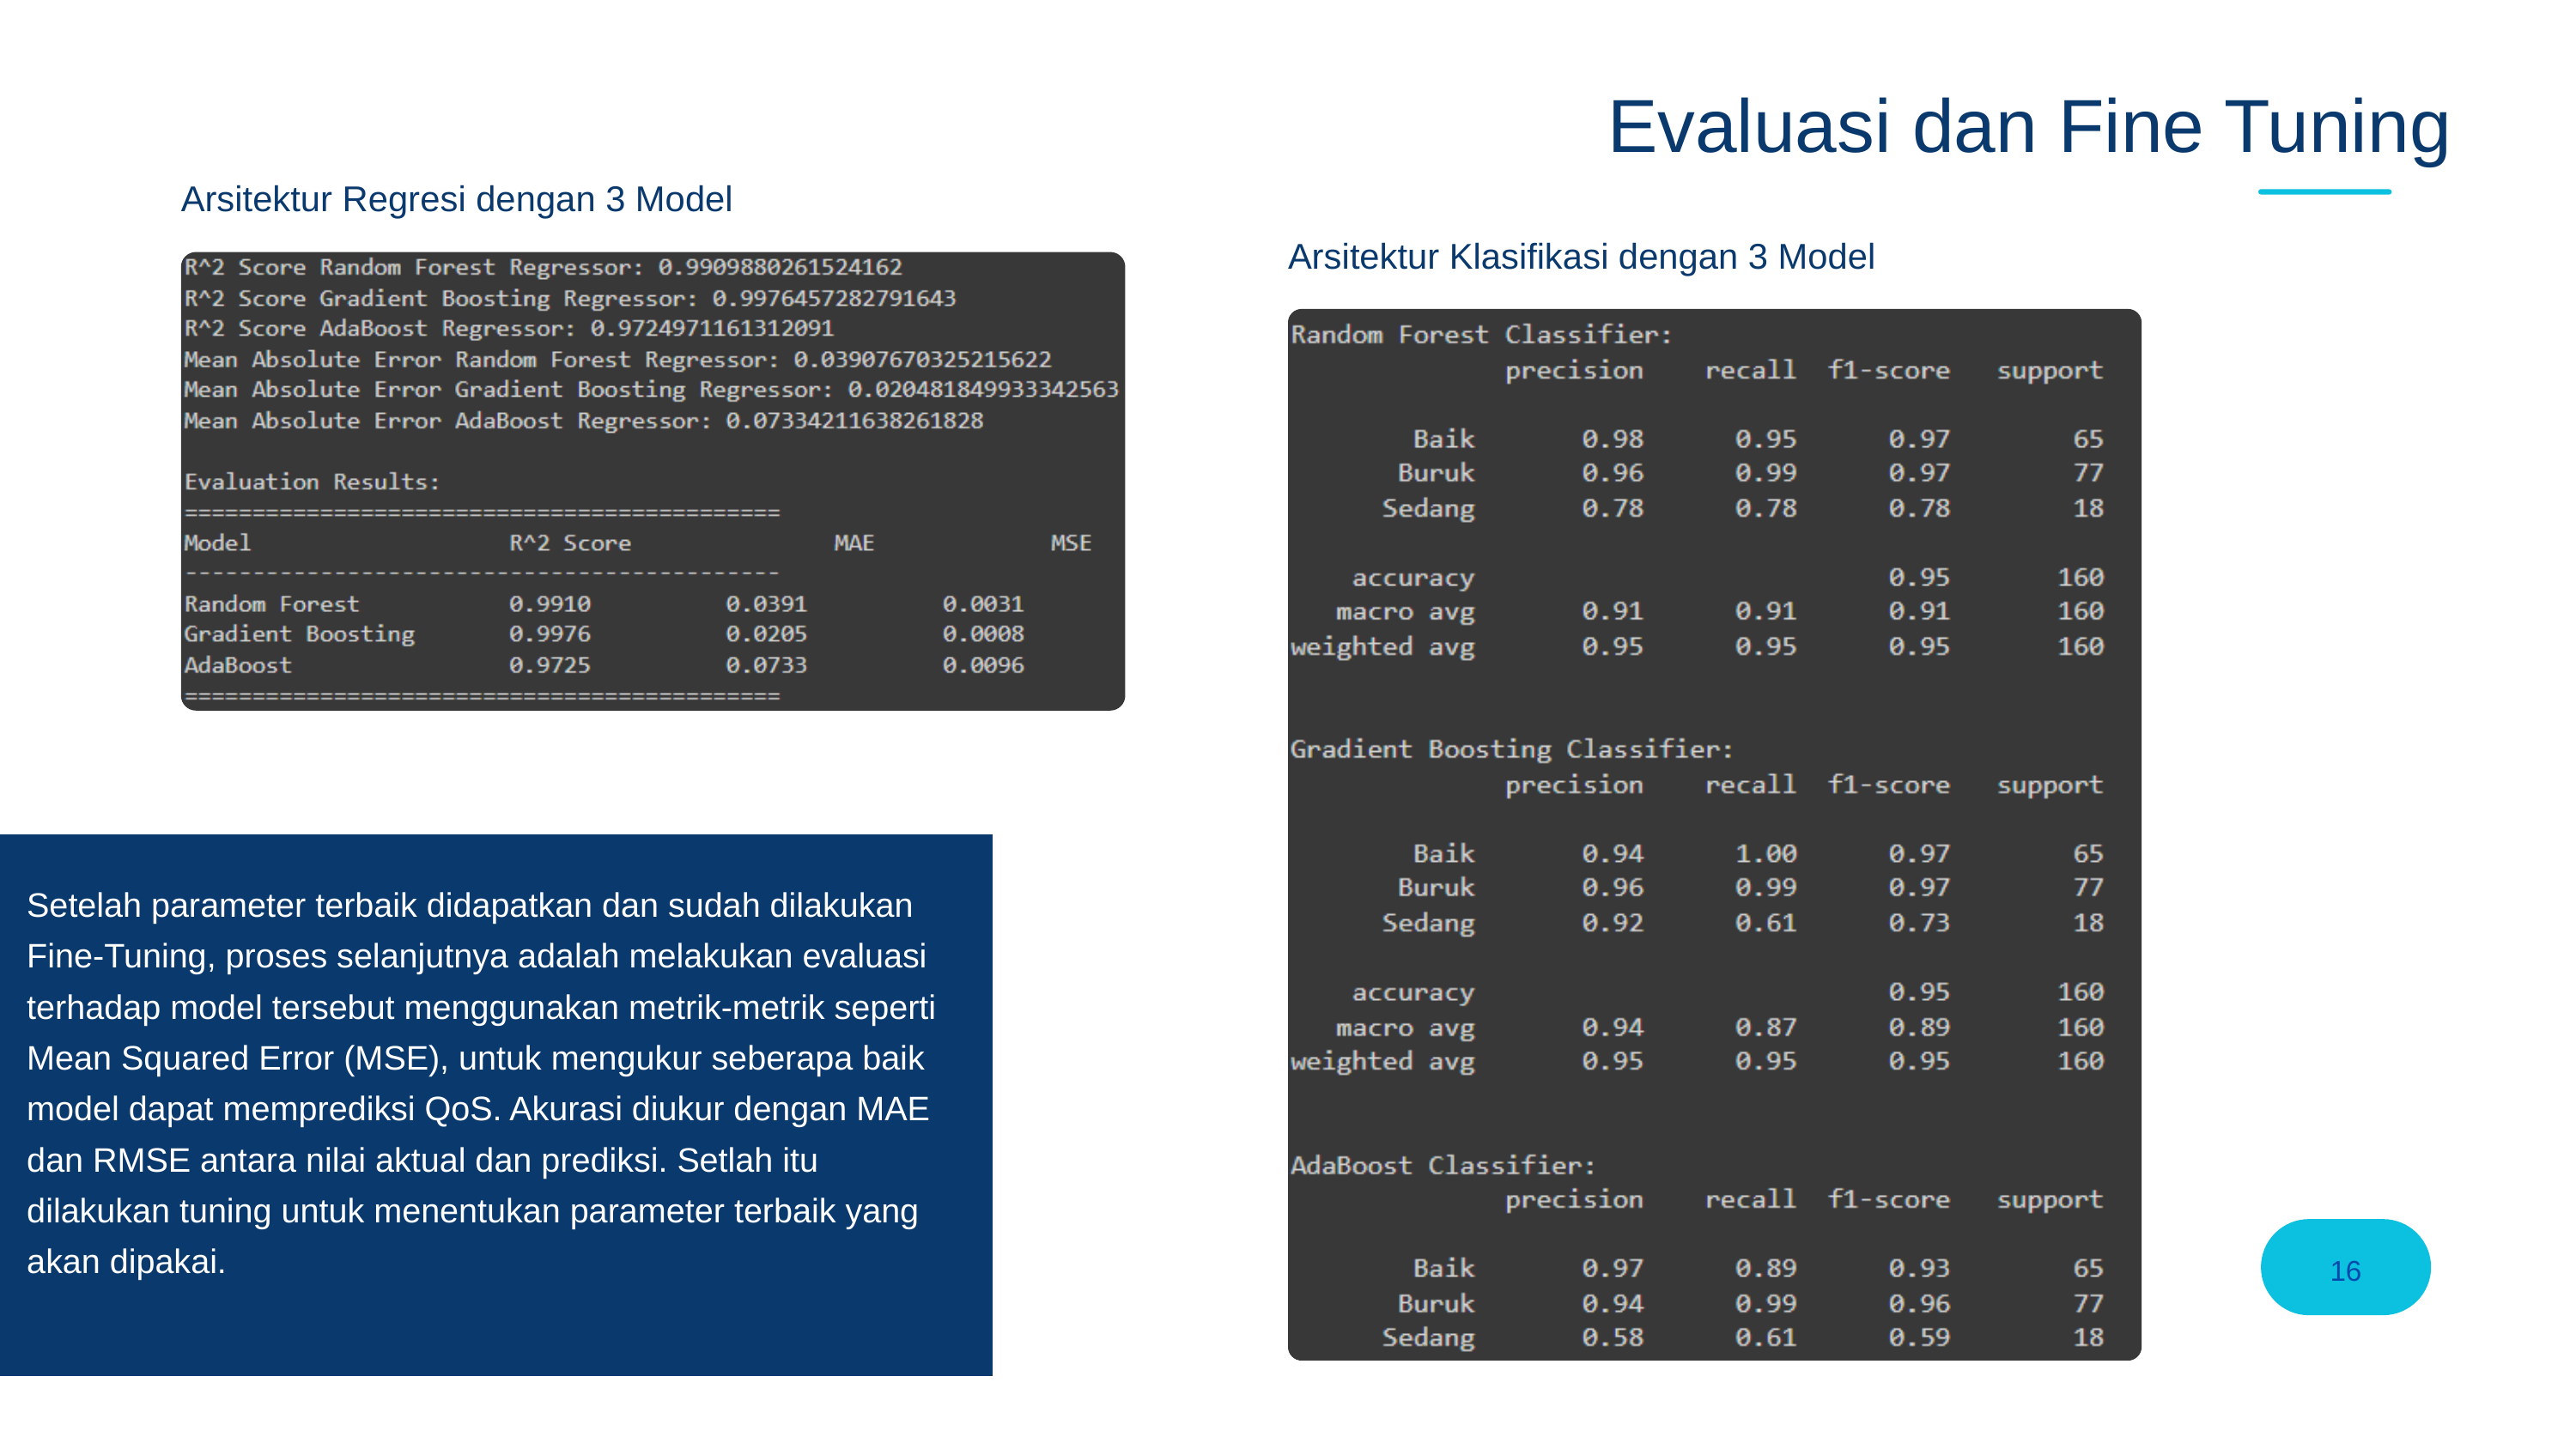

Evaluasi dan Fine Tuning
Arsitektur Regresi dengan 3 Model

Arsitektur Klasifikasi dengan 3 Model

Setelah parameter terbaik didapatkan dan sudah dilakukan Fine-Tuning, proses selanjutnya adalah melakukan evaluasi terhadap model tersebut menggunakan metrik-metrik seperti Mean Squared Error (MSE), untuk mengukur seberapa baik model dapat memprediksi QoS. Akurasi diukur dengan MAE dan RMSE antara nilai aktual dan prediksi. Setlah itu dilakukan tuning untuk menentukan parameter terbaik yang akan dipakai.

16